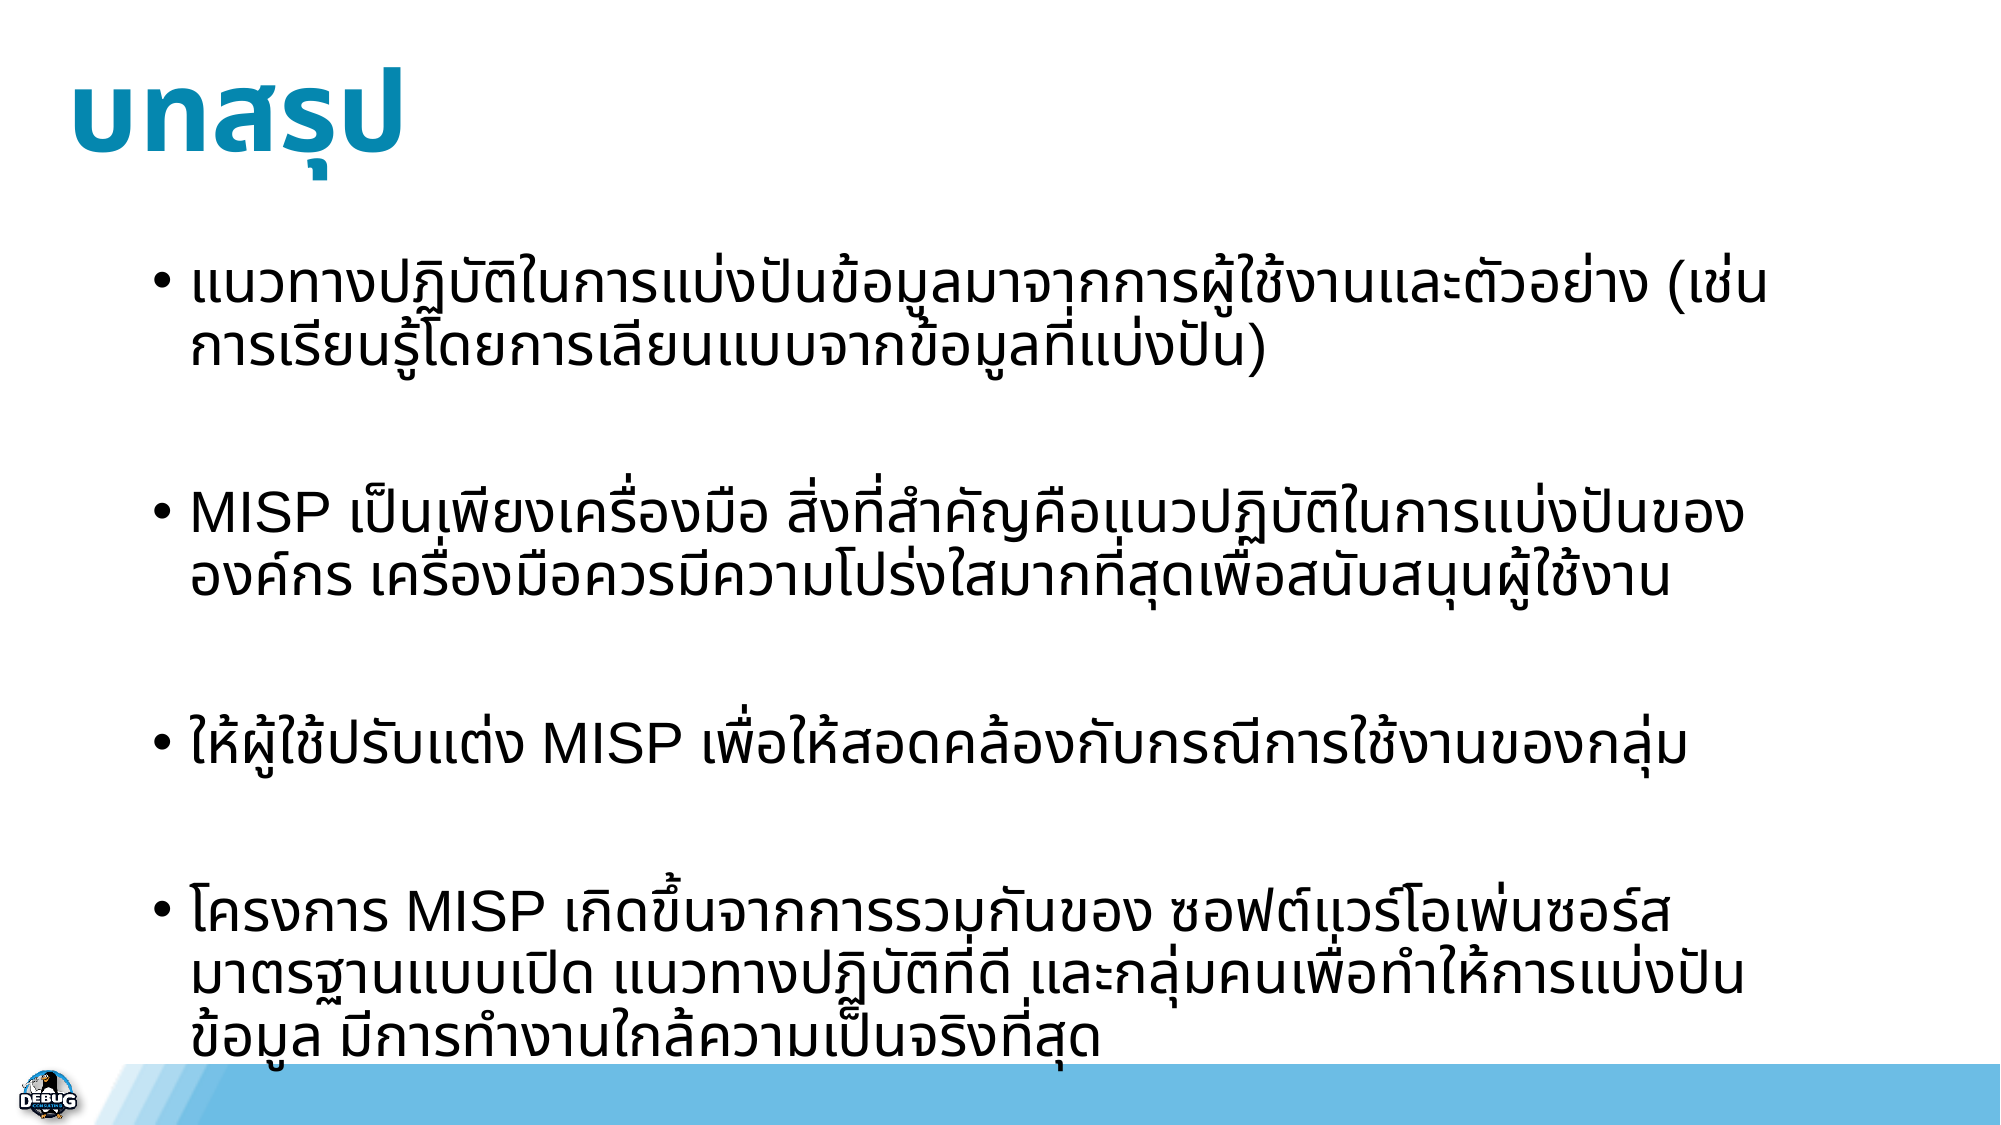

บทสรุป
แนวทางปฏิบัติในการแบ่งปันข้อมูลมาจากการผู้ใช้งานและตัวอย่าง (เช่น การเรียนรู้โดยการเลียนแบบจากข้อมูลที่แบ่งปัน)

MISP เป็นเพียงเครื่องมือ สิ่งที่สำคัญคือแนวปฏิบัติในการแบ่งปันขององค์กร เครื่องมือควรมีความโปร่งใสมากที่สุดเพื่อสนับสนุนผู้ใช้งาน

ให้ผู้ใช้ปรับแต่ง MISP เพื่อให้สอดคล้องกับกรณีการใช้งานของกลุ่ม

โครงการ MISP เกิดขึ้นจากการรวมกันของ ซอฟต์แวร์โอเพ่นซอร์ส มาตรฐานแบบเปิด แนวทางปฏิบัติที่ดี และกลุ่มคนเพื่อทำให้การแบ่งปันข้อมูล มีการทำงานใกล้ความเป็นจริงที่สุด